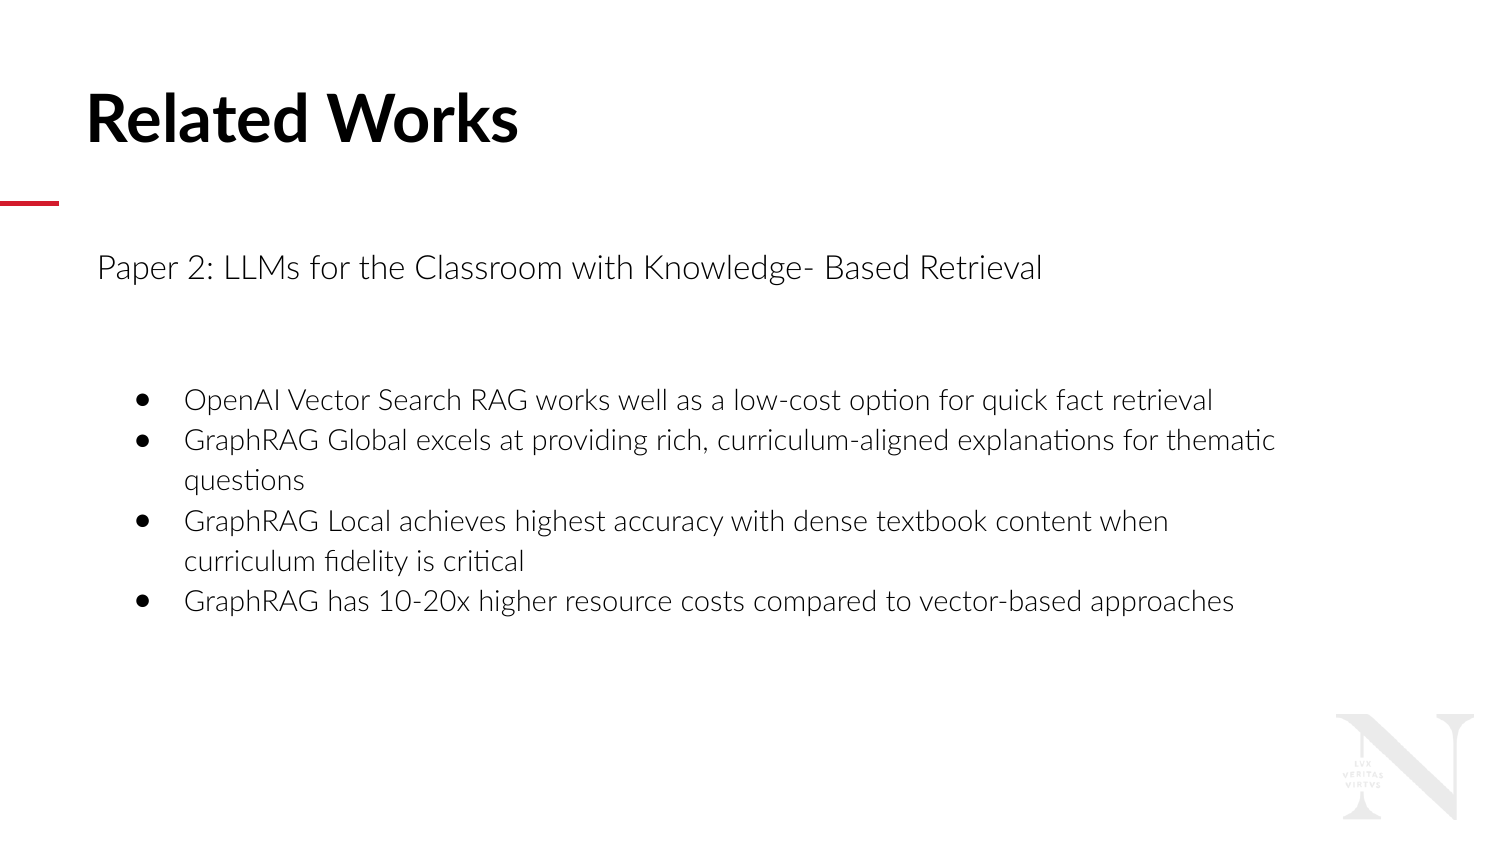

Related Works
Paper 2: LLMs for the Classroom with Knowledge- Based Retrieval

OpenAI Vector Search RAG works well as a low-cost option for quick fact retrieval
GraphRAG Global excels at providing rich, curriculum-aligned explanations for thematic questions
GraphRAG Local achieves highest accuracy with dense textbook content when curriculum fidelity is critical
GraphRAG has 10-20x higher resource costs compared to vector-based approaches